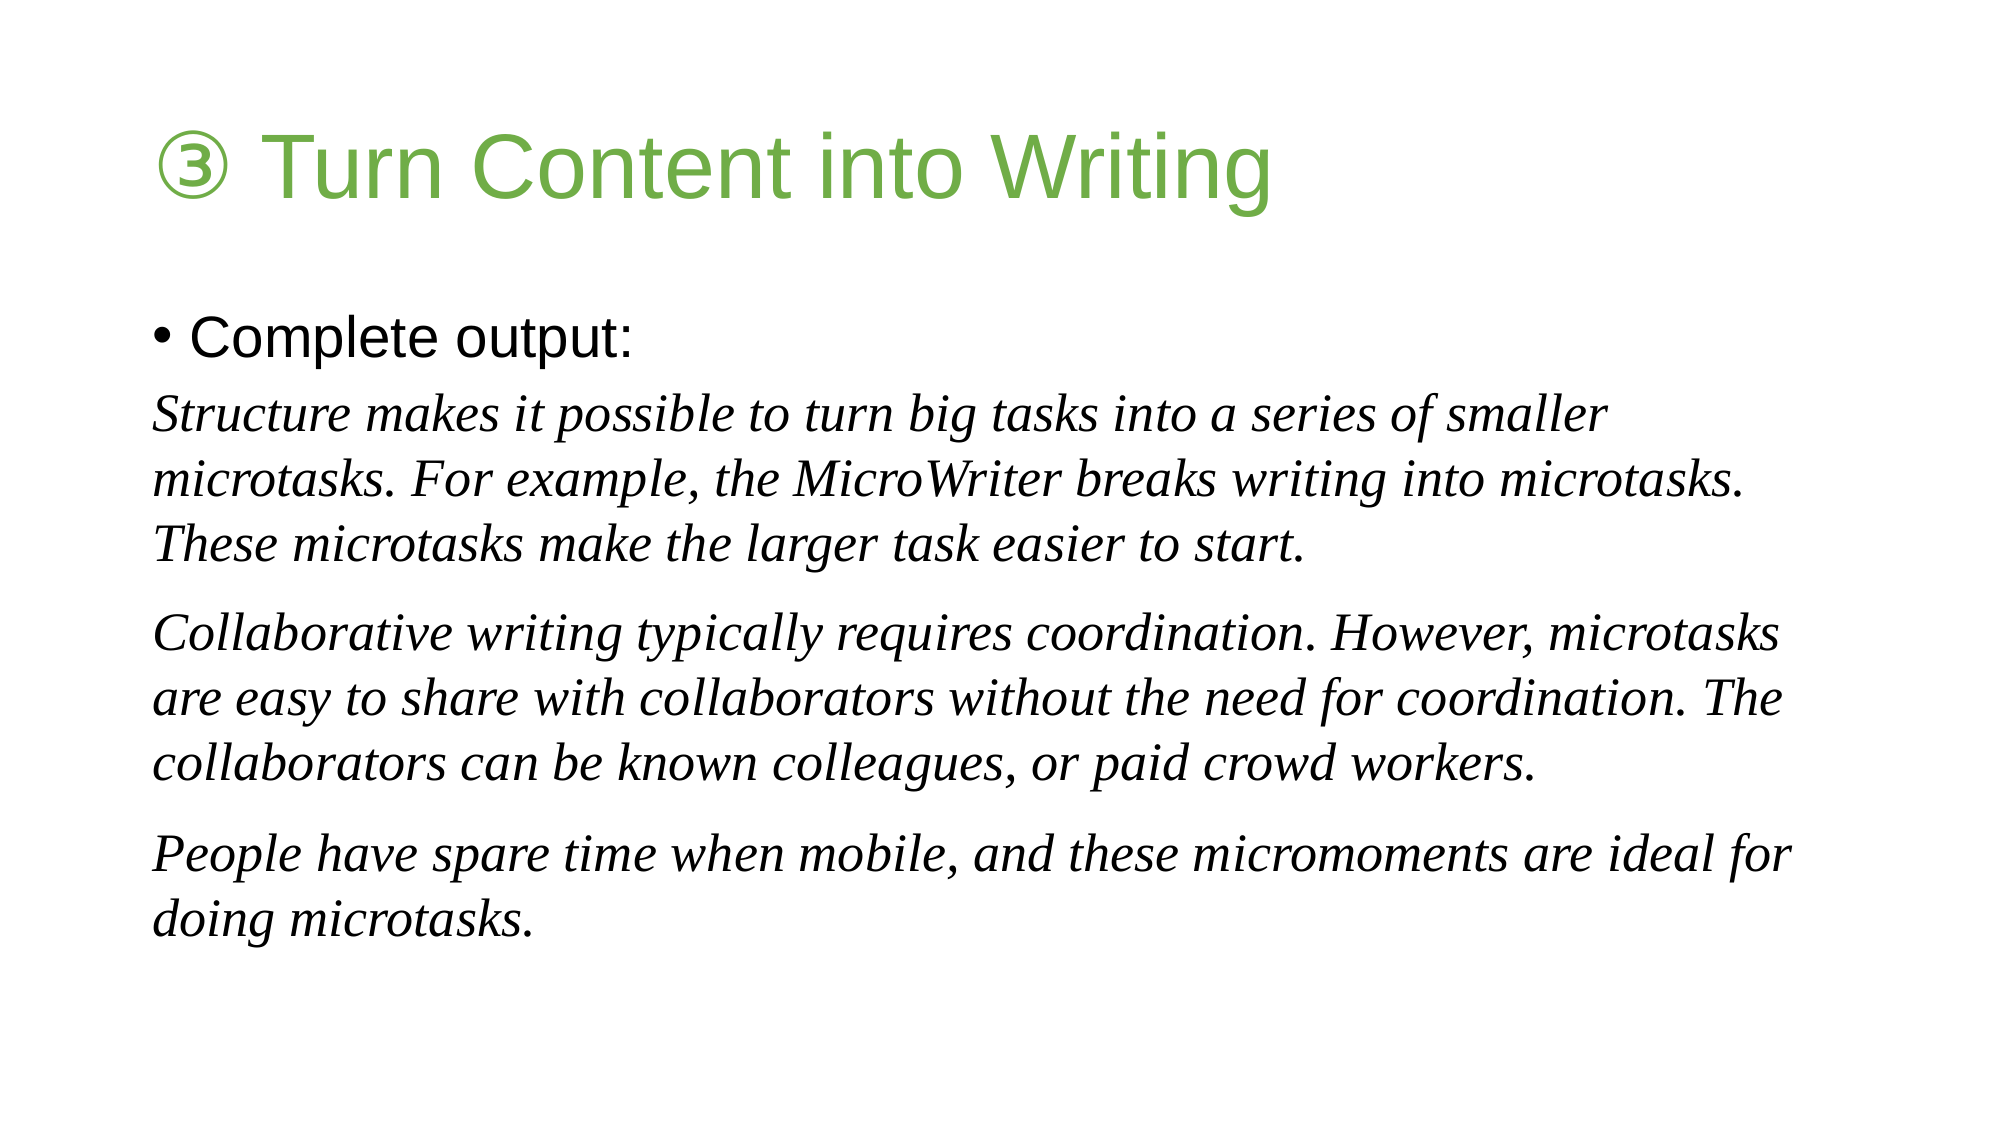

# ③ Turn Content into Writing
Complete output:
Structure makes it possible to turn big tasks into a series of smaller microtasks. For example, the MicroWriter breaks writing into microtasks. These microtasks make the larger task easier to start.
Collaborative writing typically requires coordination. However, microtasks are easy to share with collaborators without the need for coordination. The collaborators can be known colleagues, or paid crowd workers.
People have spare time when mobile, and these micromoments are ideal for doing microtasks.